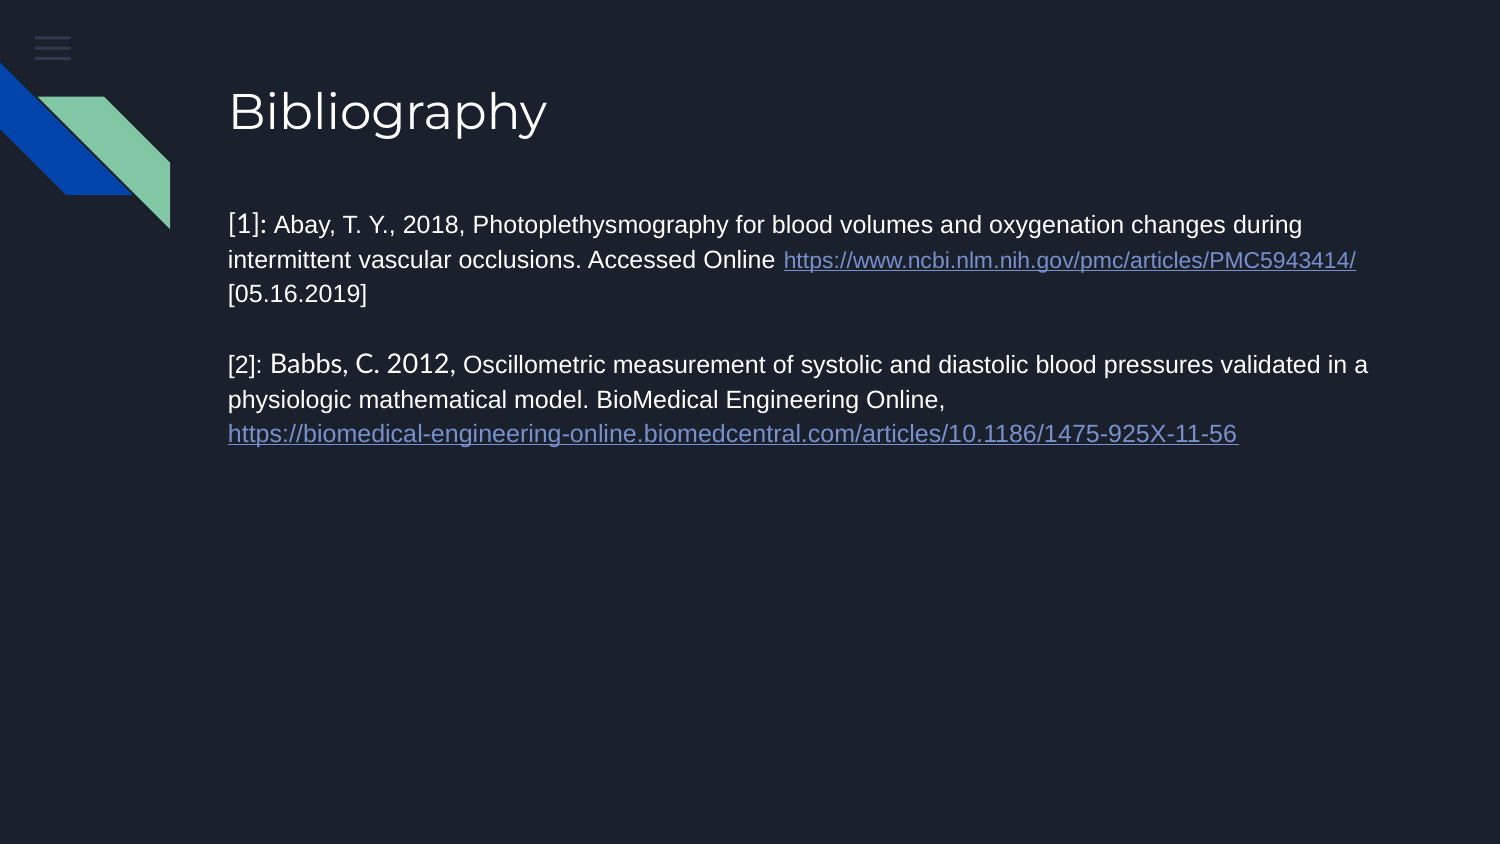

# Bibliography
[1]: Abay, T. Y., 2018, Photoplethysmography for blood volumes and oxygenation changes during intermittent vascular occlusions. Accessed Online https://www.ncbi.nlm.nih.gov/pmc/articles/PMC5943414/ [05.16.2019]
[2]: Babbs, C. 2012, Oscillometric measurement of systolic and diastolic blood pressures validated in a physiologic mathematical model. BioMedical Engineering Online,  https://biomedical-engineering-online.biomedcentral.com/articles/10.1186/1475-925X-11-56